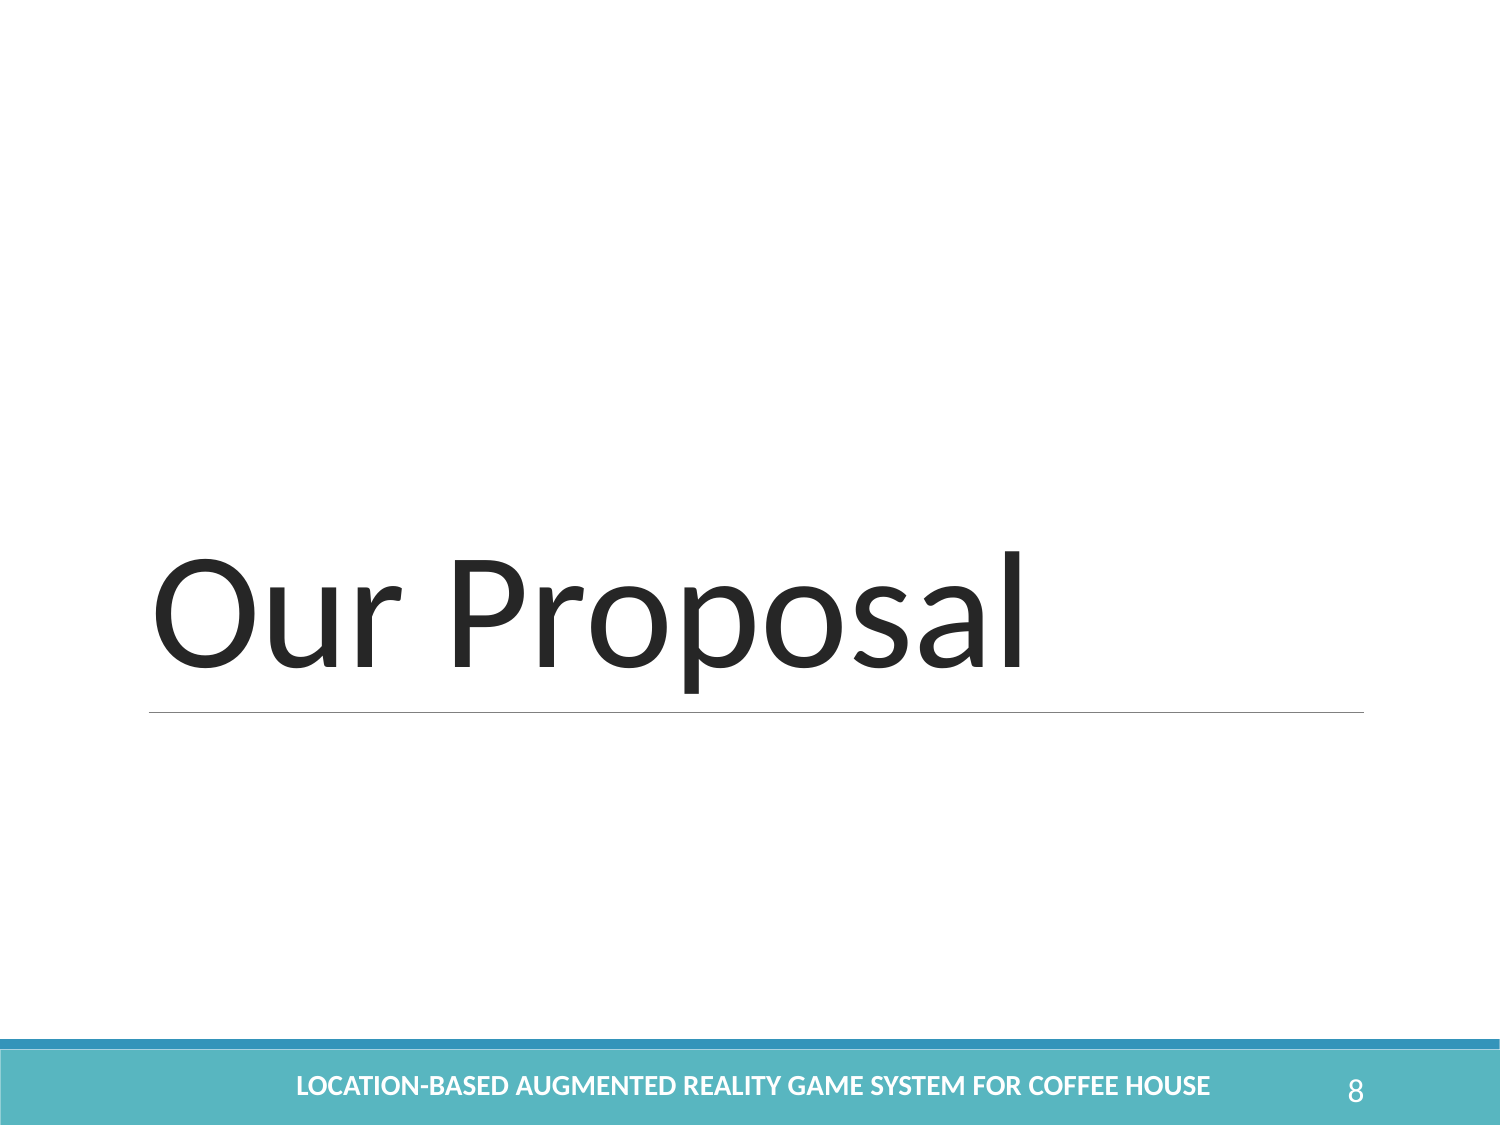

# Our Proposal

Location-based Augmented Reality Game System for Coffee House
8